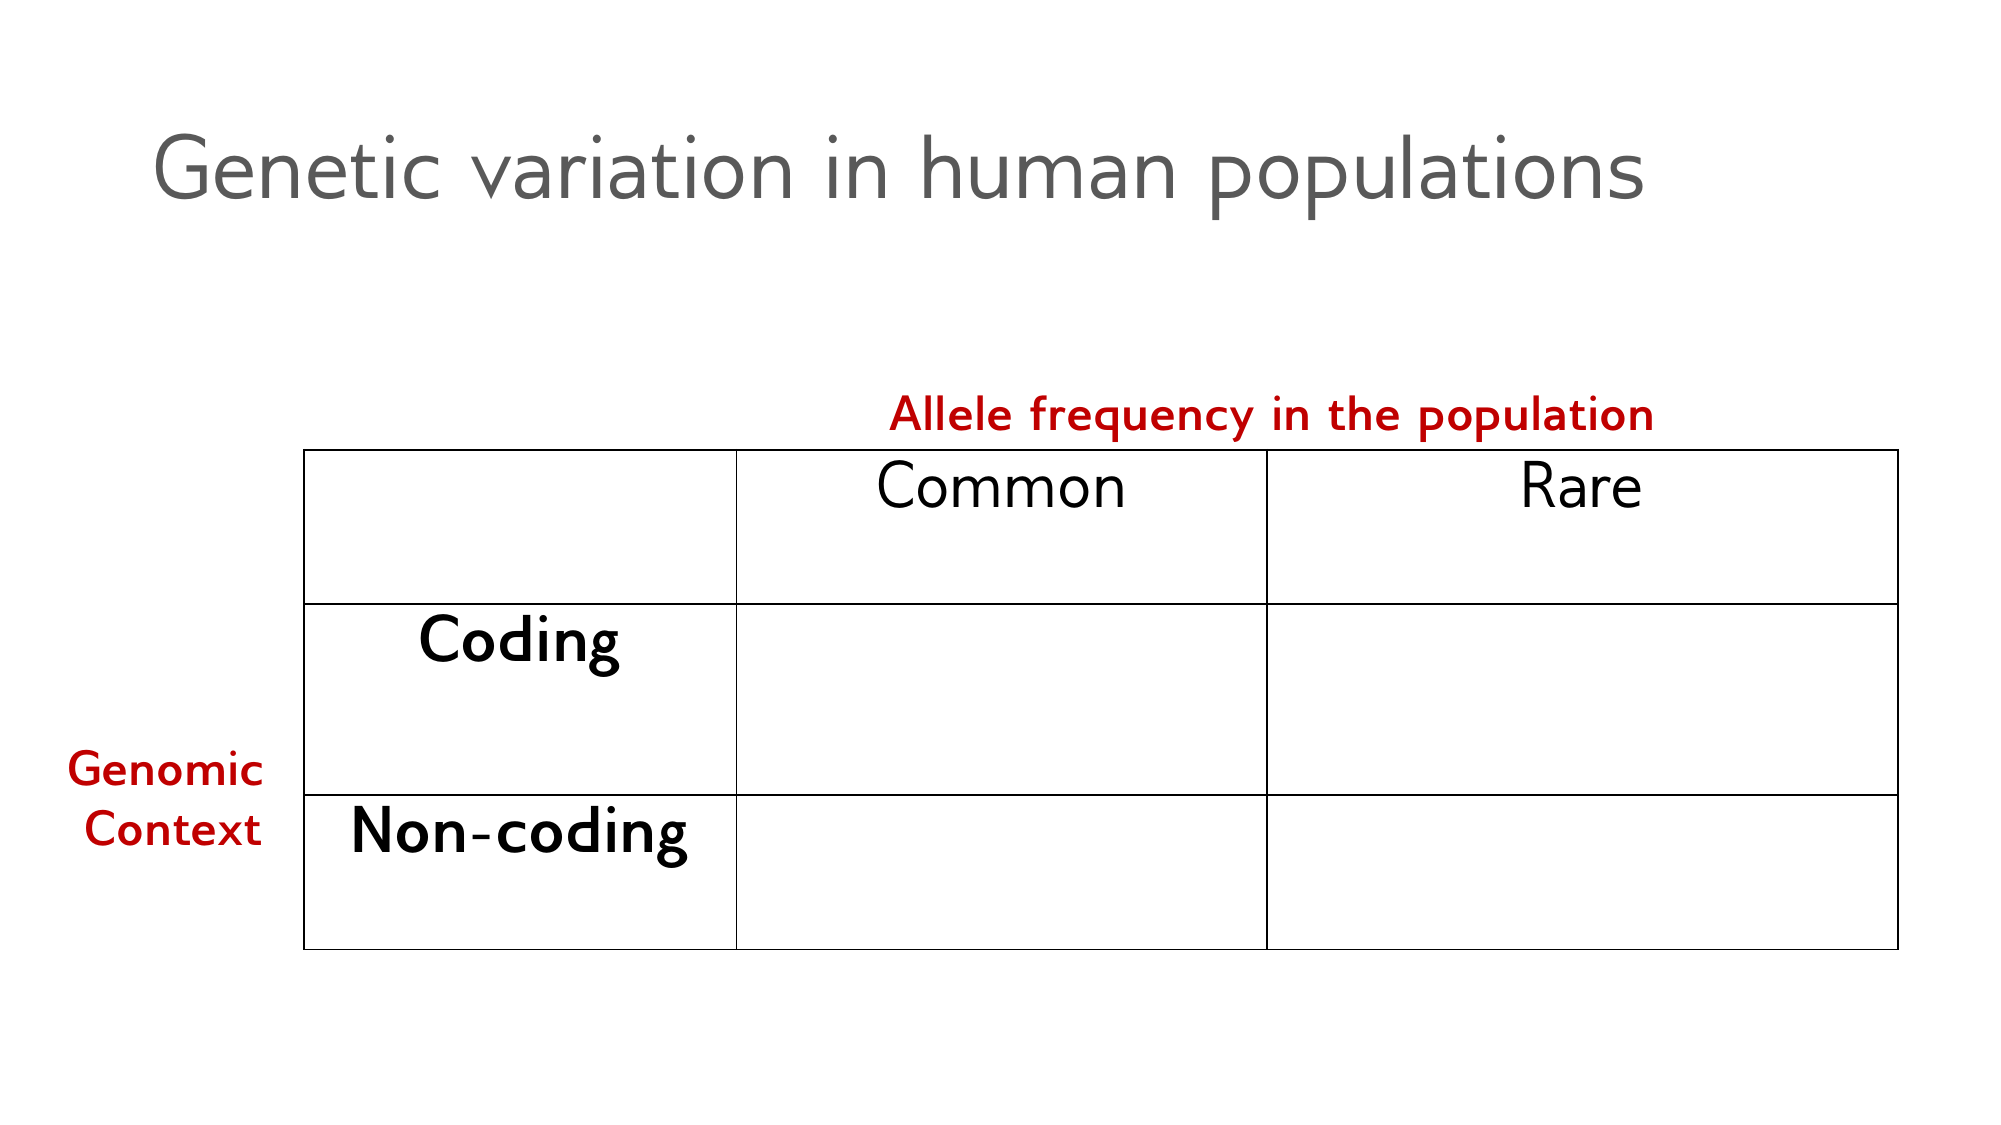

# Genetic variation in human populations
Allele frequency in the population
|  | Common | Rare |
| --- | --- | --- |
| Coding |  |  |
| Non-coding |  |  |
Genomic
Context